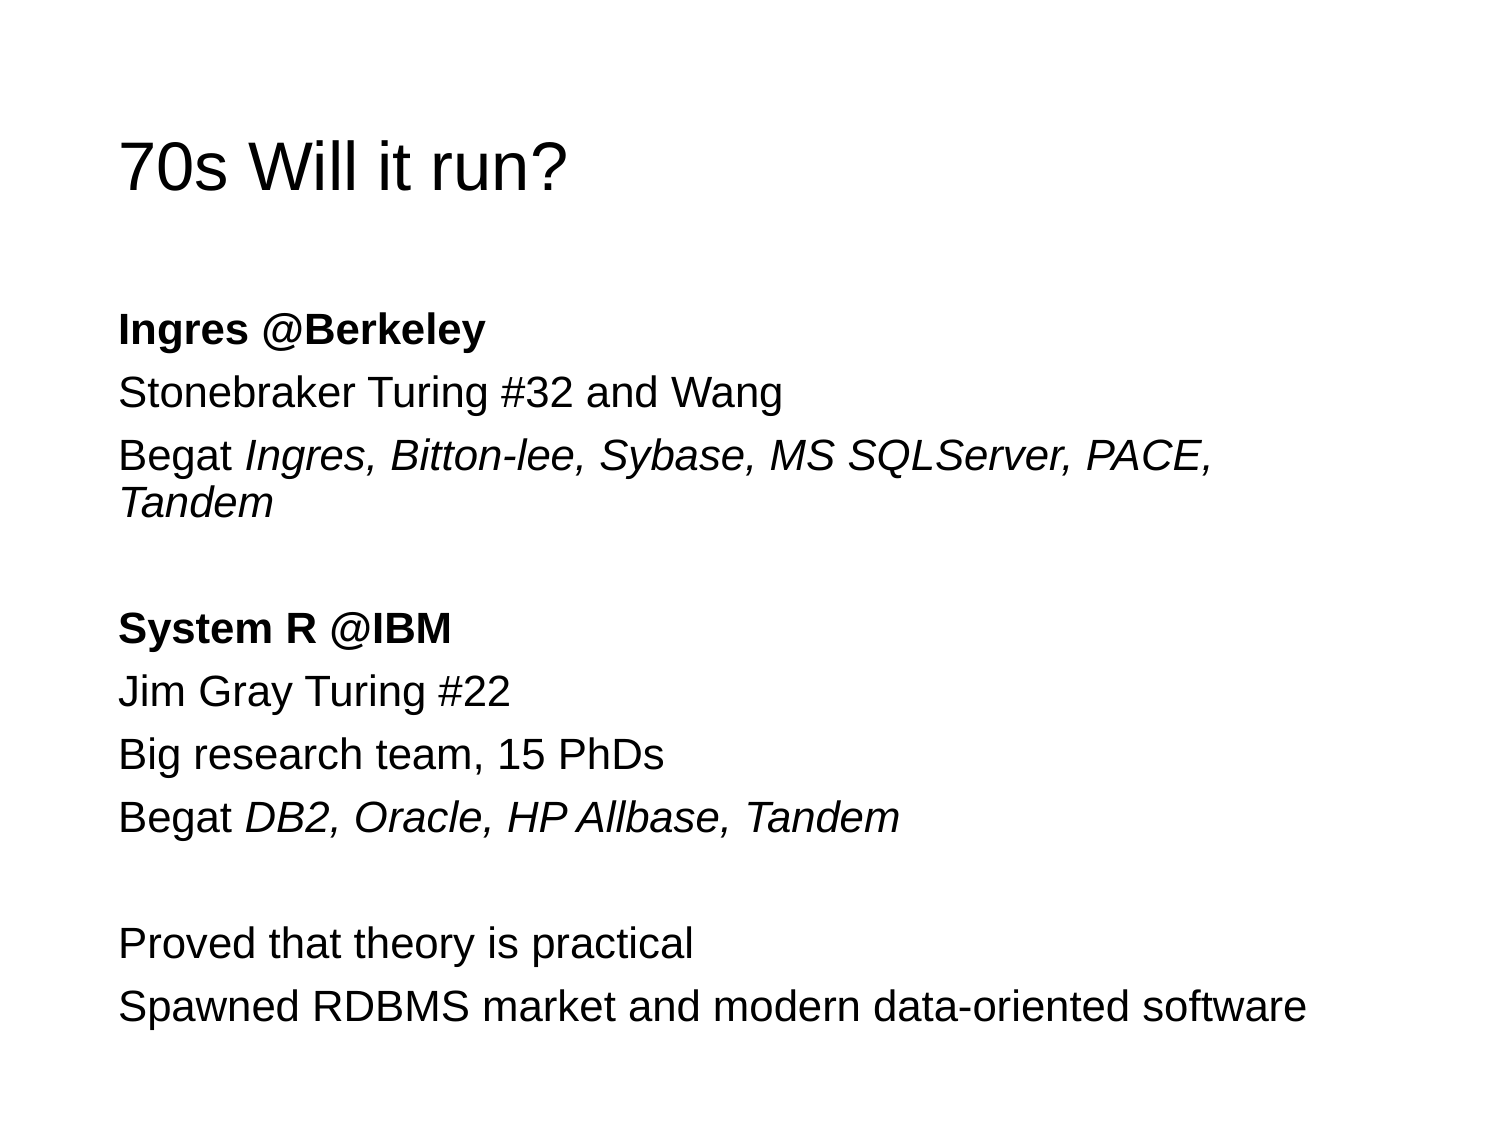

# 70s Will it run?
Ingres @Berkeley
Stonebraker Turing #32 and Wang
Begat Ingres, Bitton-lee, Sybase, MS SQLServer, PACE, Tandem

System R @IBM
Jim Gray Turing #22
Big research team, 15 PhDs
Begat DB2, Oracle, HP Allbase, Tandem

Proved that theory is practical
Spawned RDBMS market and modern data-oriented software